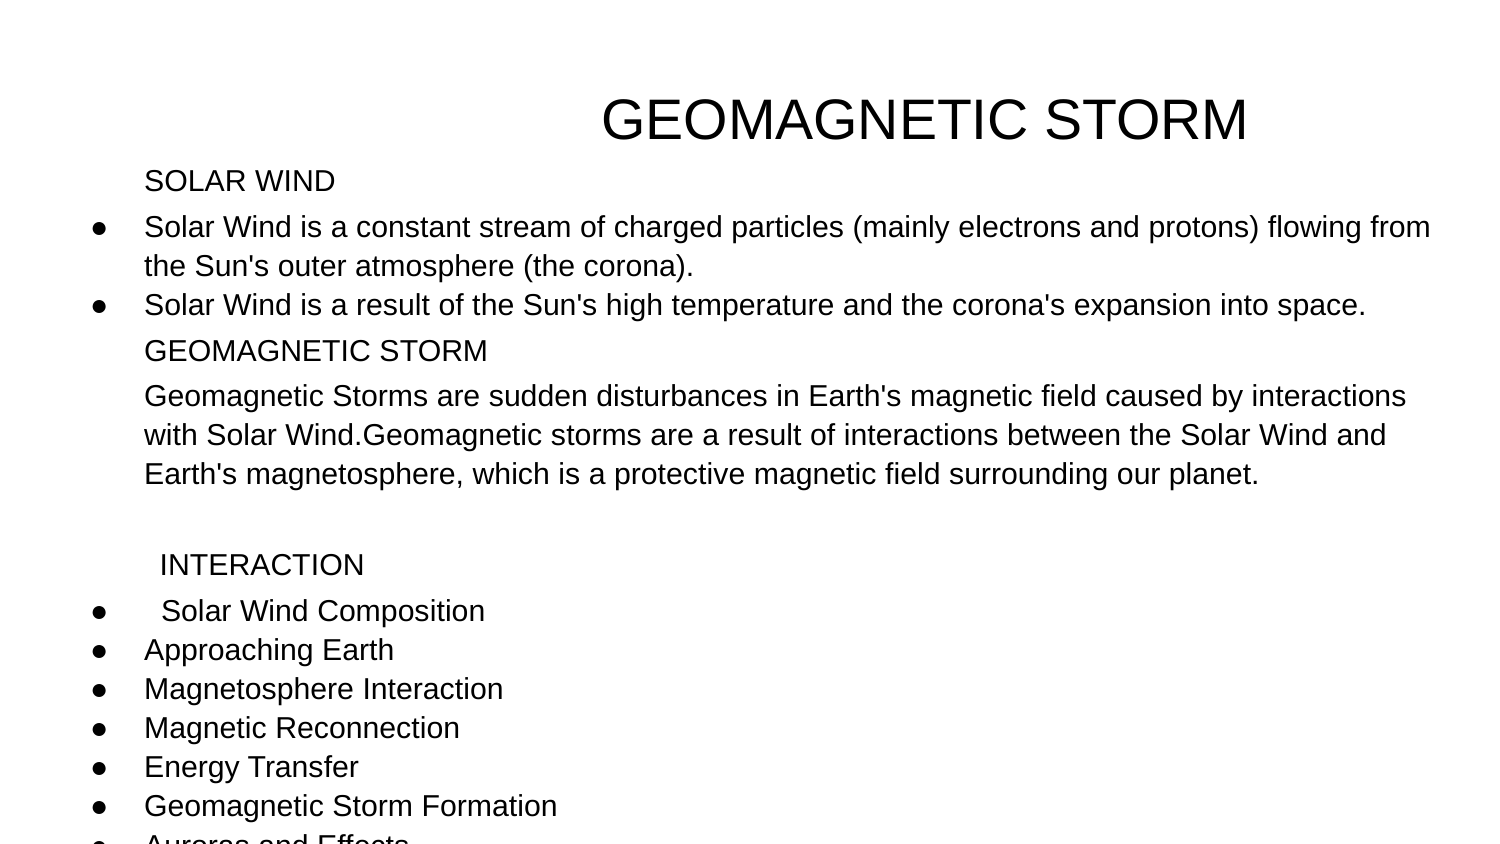

# GEOMAGNETIC STORM
SOLAR WIND
Solar Wind is a constant stream of charged particles (mainly electrons and protons) flowing from the Sun's outer atmosphere (the corona).
Solar Wind is a result of the Sun's high temperature and the corona's expansion into space.
GEOMAGNETIC STORM
Geomagnetic Storms are sudden disturbances in Earth's magnetic field caused by interactions with Solar Wind.Geomagnetic storms are a result of interactions between the Solar Wind and Earth's magnetosphere, which is a protective magnetic field surrounding our planet.

           INTERACTION
  Solar Wind Composition
Approaching Earth
Magnetosphere Interaction
Magnetic Reconnection
Energy Transfer
Geomagnetic Storm Formation
Auroras and Effects